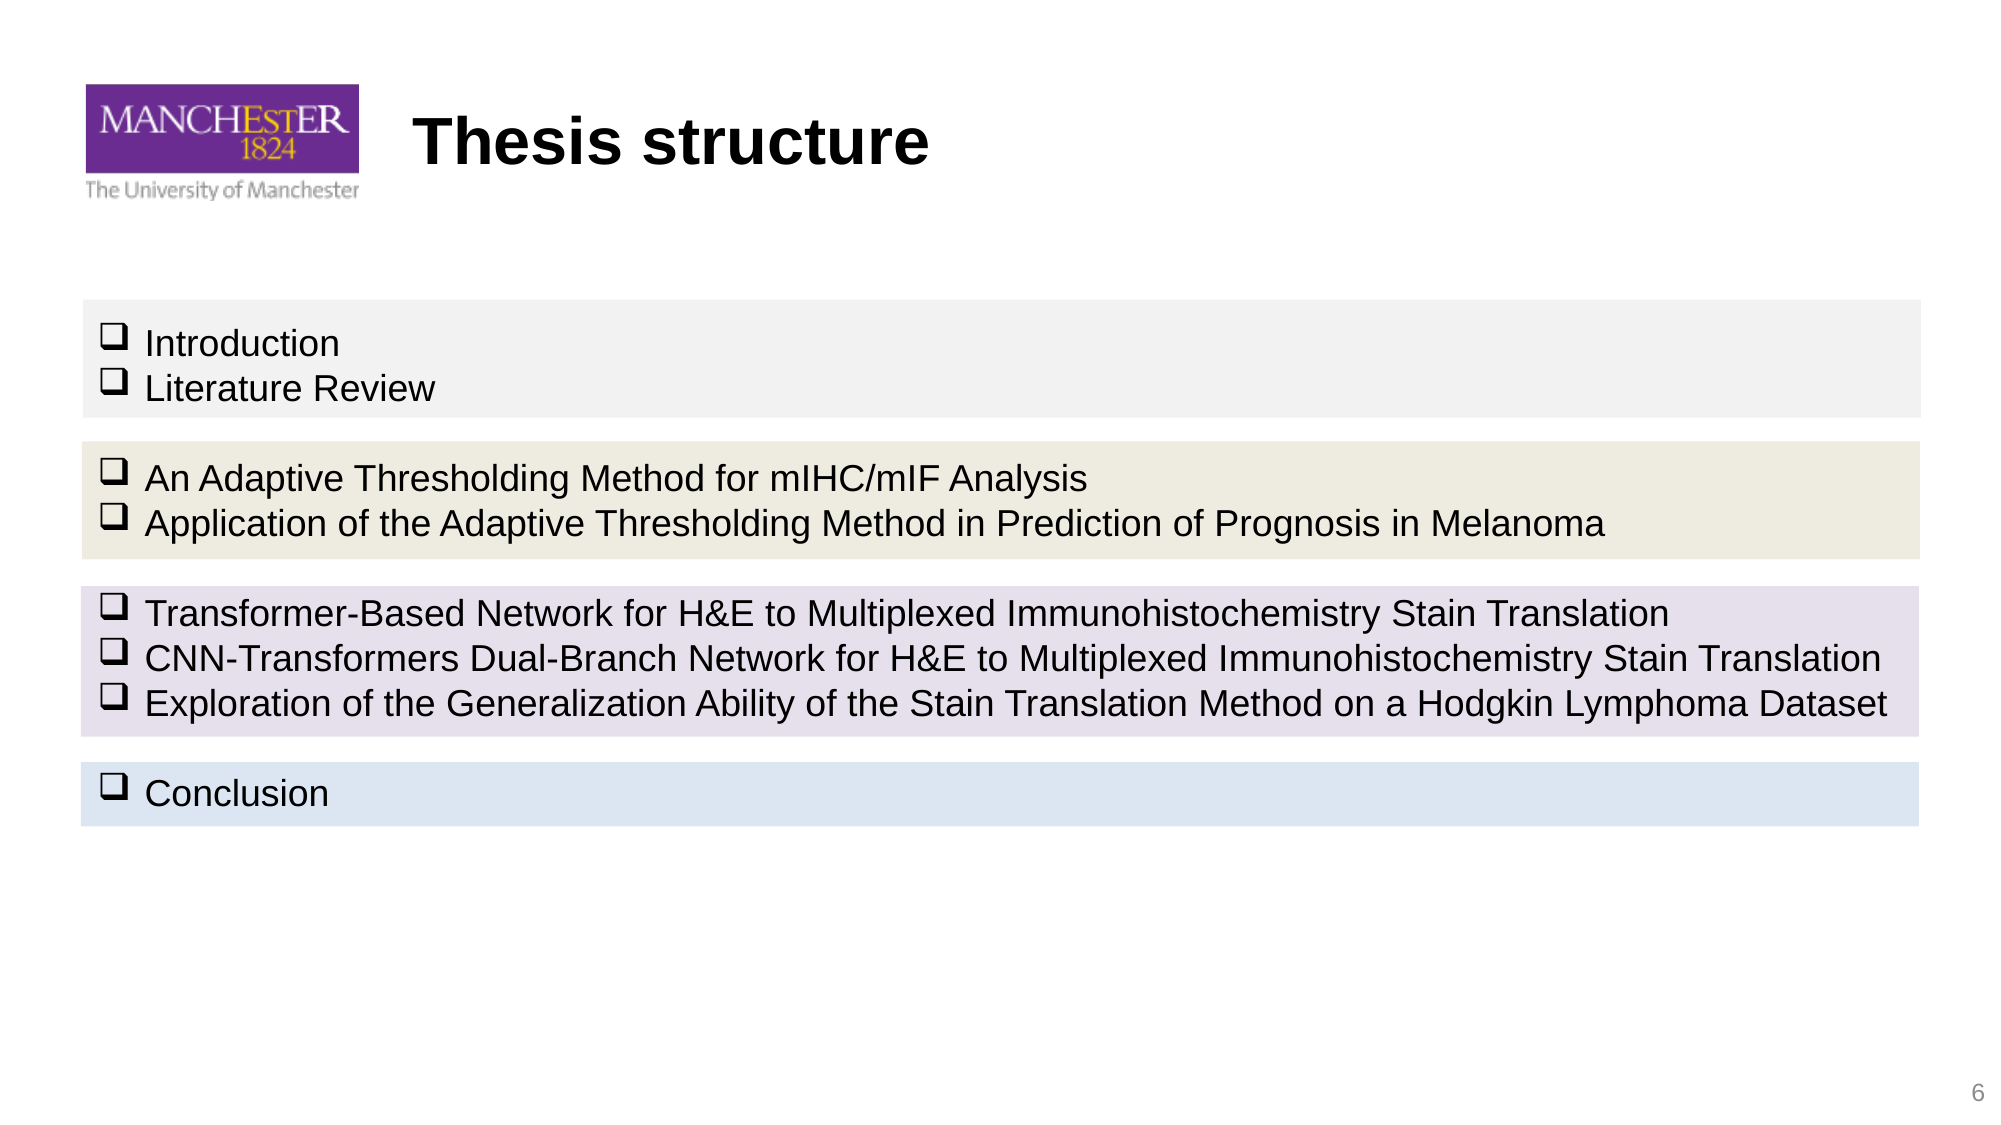

Thesis structure

Introduction
Literature Review

An Adaptive Thresholding Method for mIHC/mIF Analysis
Application of the Adaptive Thresholding Method in Prediction of Prognosis in Melanoma

Transformer-Based Network for H&E to Multiplexed Immunohistochemistry Stain Translation
CNN-Transformers Dual-Branch Network for H&E to Multiplexed Immunohistochemistry Stain Translation
Exploration of the Generalization Ability of the Stain Translation Method on a Hodgkin Lymphoma Dataset

Conclusion

6